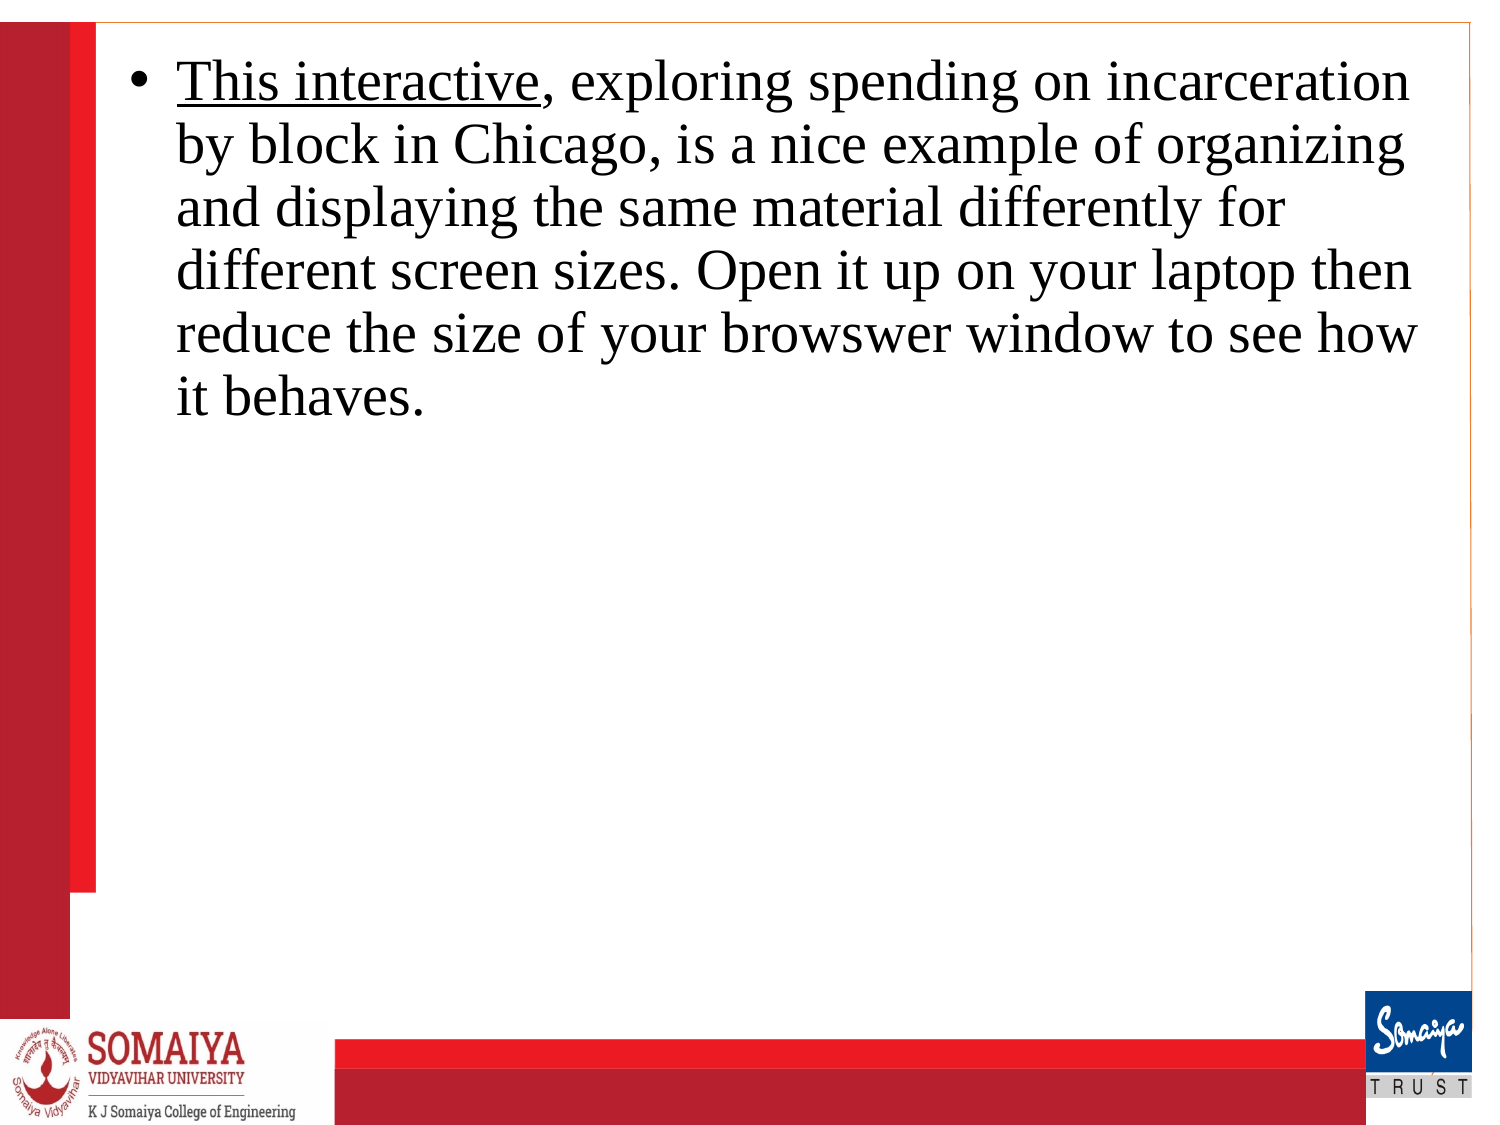

This interactive, exploring spending on incarceration by block in Chicago, is a nice example of organizing and displaying the same material differently for different screen sizes. Open it up on your laptop then reduce the size of your browswer window to see how it behaves.